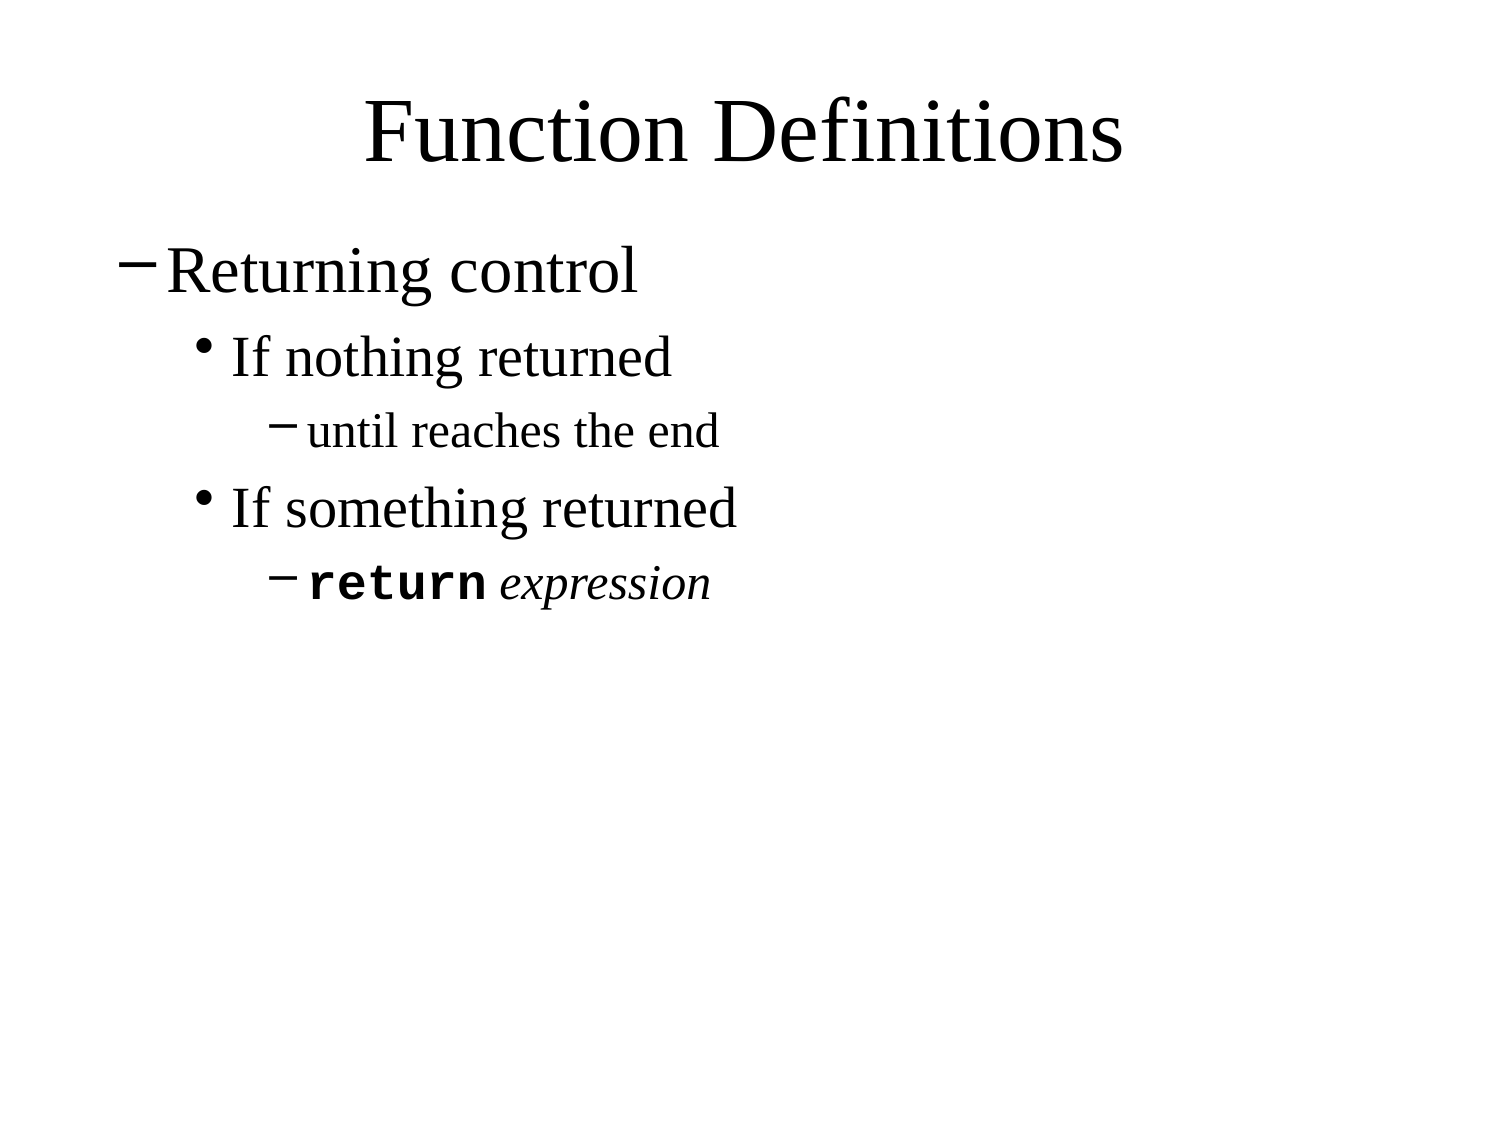

# Function Definitions
Returning control
If nothing returned
until reaches the end
If something returned
return expression